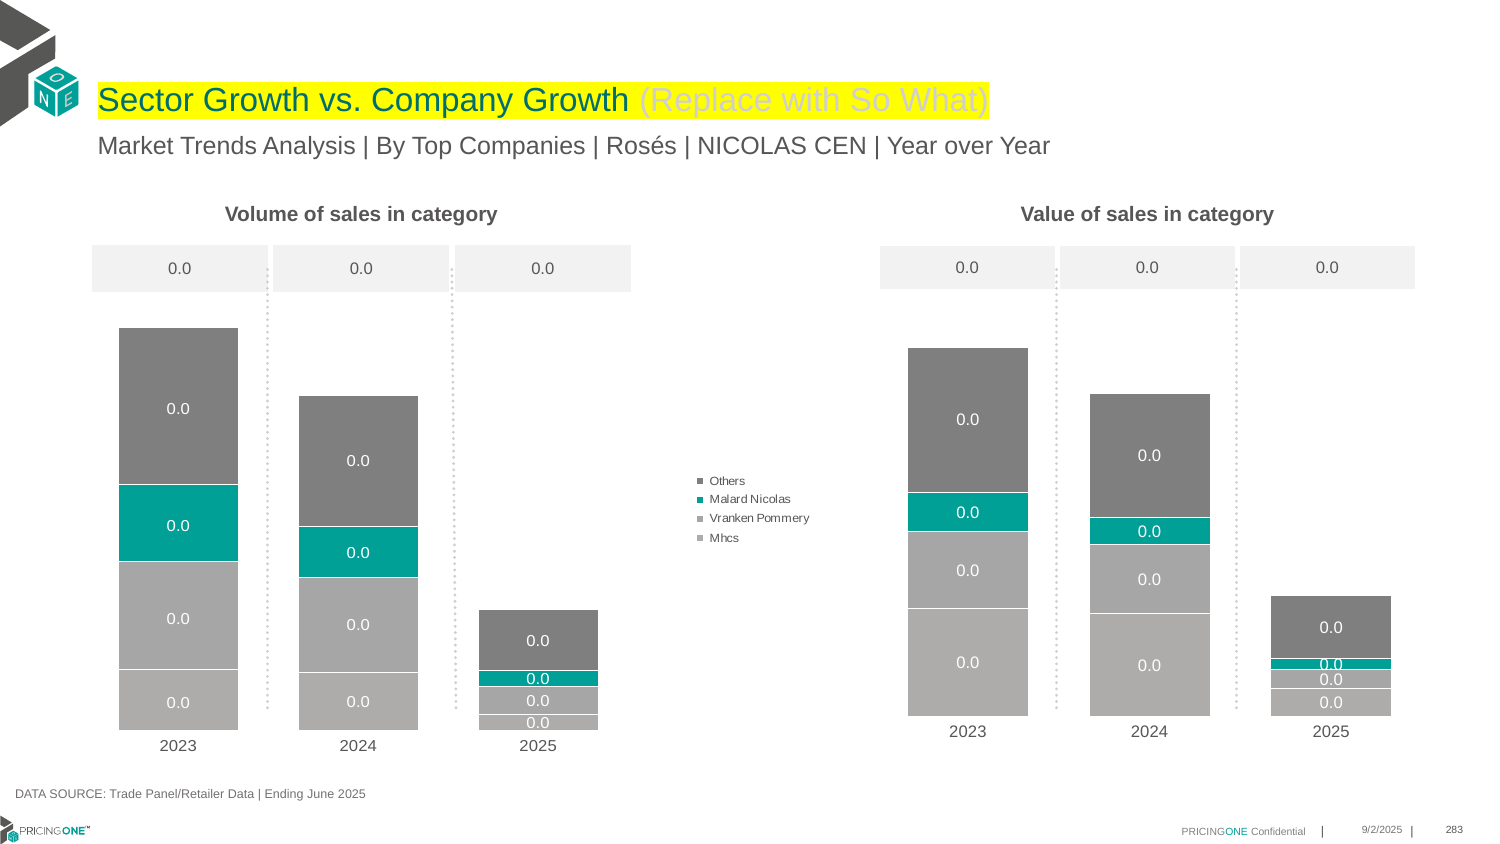

# Sector Growth vs. Company Growth (Replace with So What)
Market Trends Analysis | By Top Companies | Rosés | NICOLAS CEN | Year over Year
| Value of sales in category |  |  |
| --- | --- | --- |
| 0.0 | 0.0 | 0.0 |
| Volume of sales in category |  |  |
| --- | --- | --- |
| 0.0 | 0.0 | 0.0 |

### Chart

| Category | Mhcs | Vranken Pommery | Malard Nicolas | Others |
|---|---|---|---|---|
| 2023 | 0.008993 | 0.006396 | 0.003342 | 0.012104 |
| 2024 | 0.008582 | 0.005726 | 0.002316 | 0.010318 |
| 2025 | 0.002266 | 0.001631 | 0.000909 | 0.005257 |

### Chart

| Category | Mhcs | Vranken Pommery | Malard Nicolas | Others |
|---|---|---|---|---|
| 2023 | 7.1e-05 | 0.000124 | 8.9e-05 | 0.000181 |
| 2024 | 6.7e-05 | 0.00011 | 5.8e-05 | 0.000152 |
| 2025 | 1.9e-05 | 3.2e-05 | 1.8e-05 | 7.1e-05 |
DATA SOURCE: Trade Panel/Retailer Data | Ending June 2025

9/2/2025
283